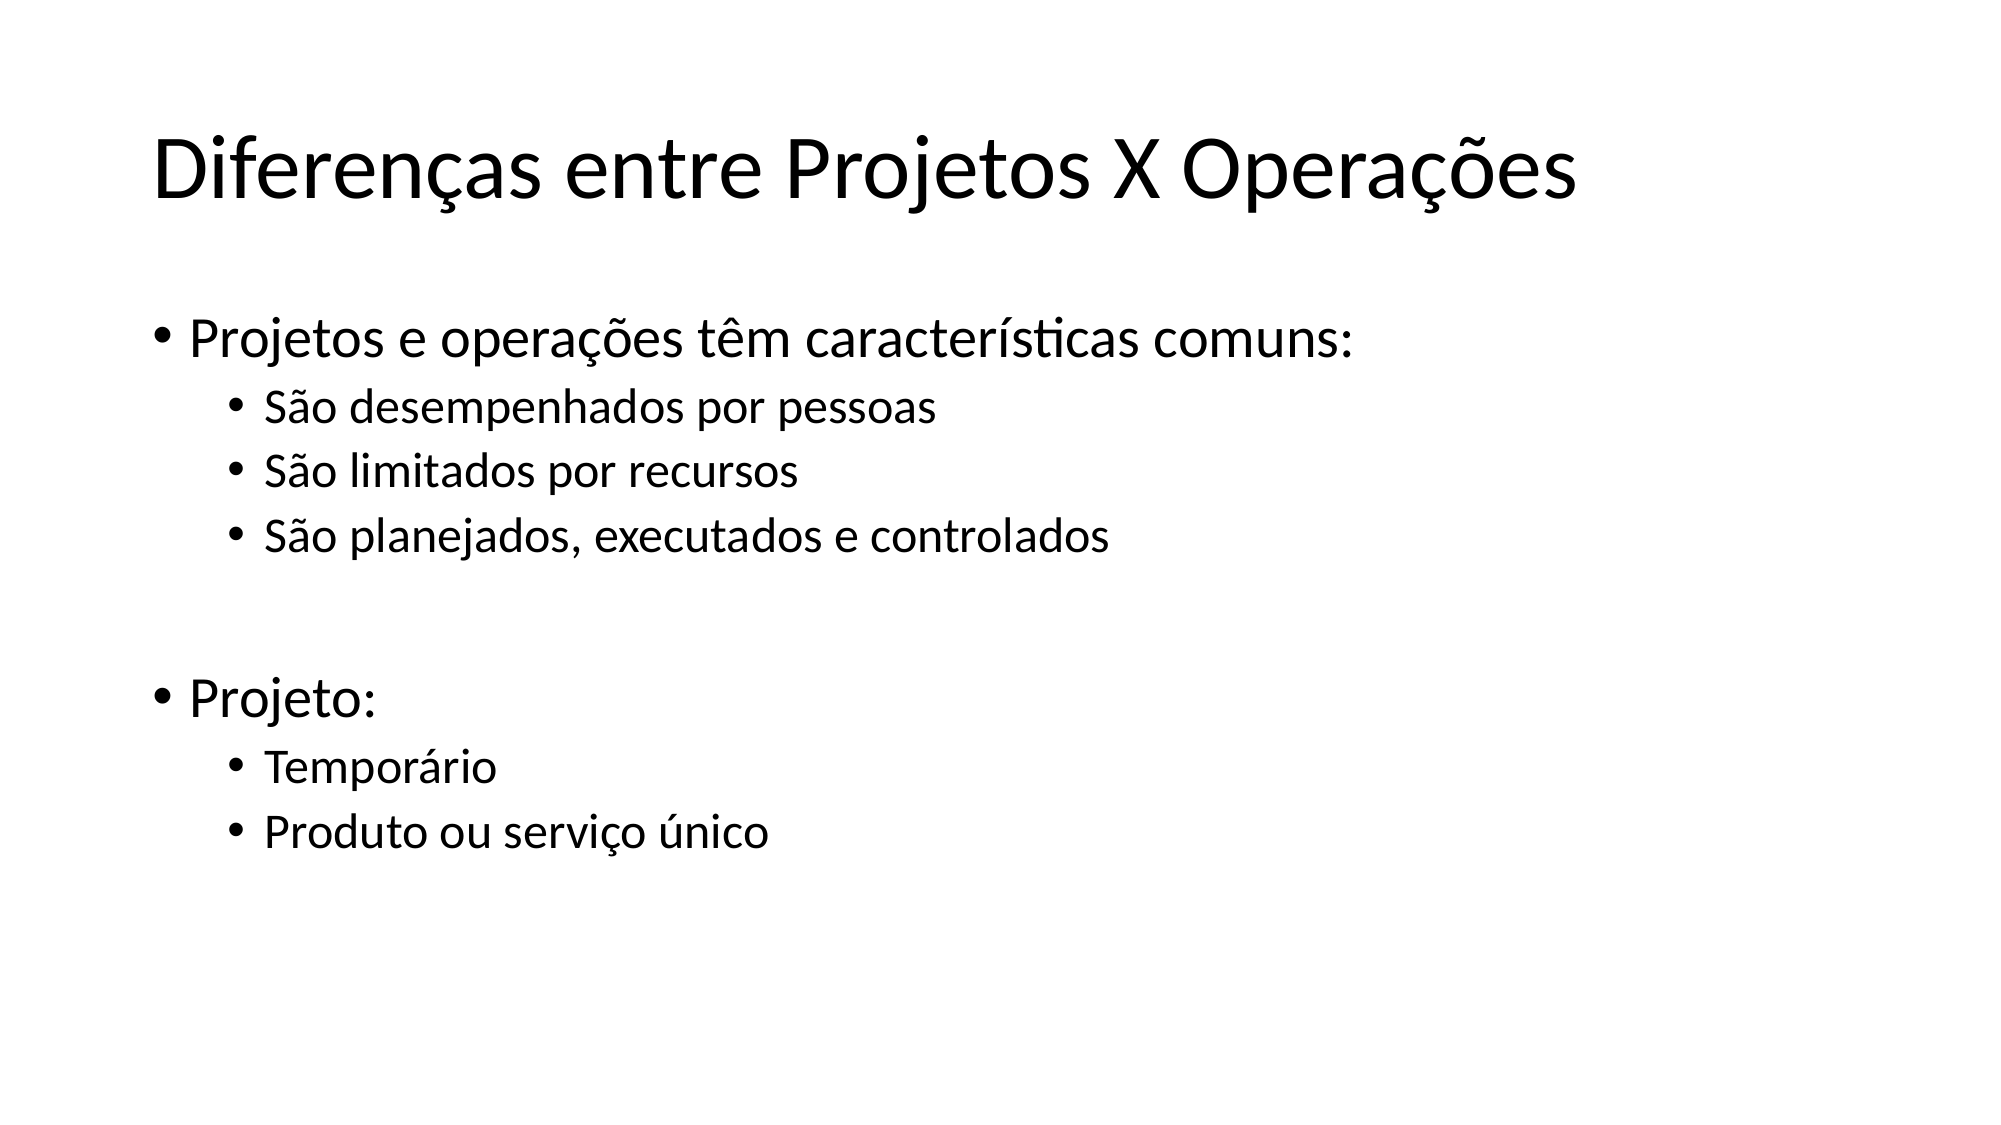

# Diferenças entre Projetos X Operações
Projetos e operações têm características comuns:
São desempenhados por pessoas
São limitados por recursos
São planejados, executados e controlados

Projeto:
Temporário
Produto ou serviço único